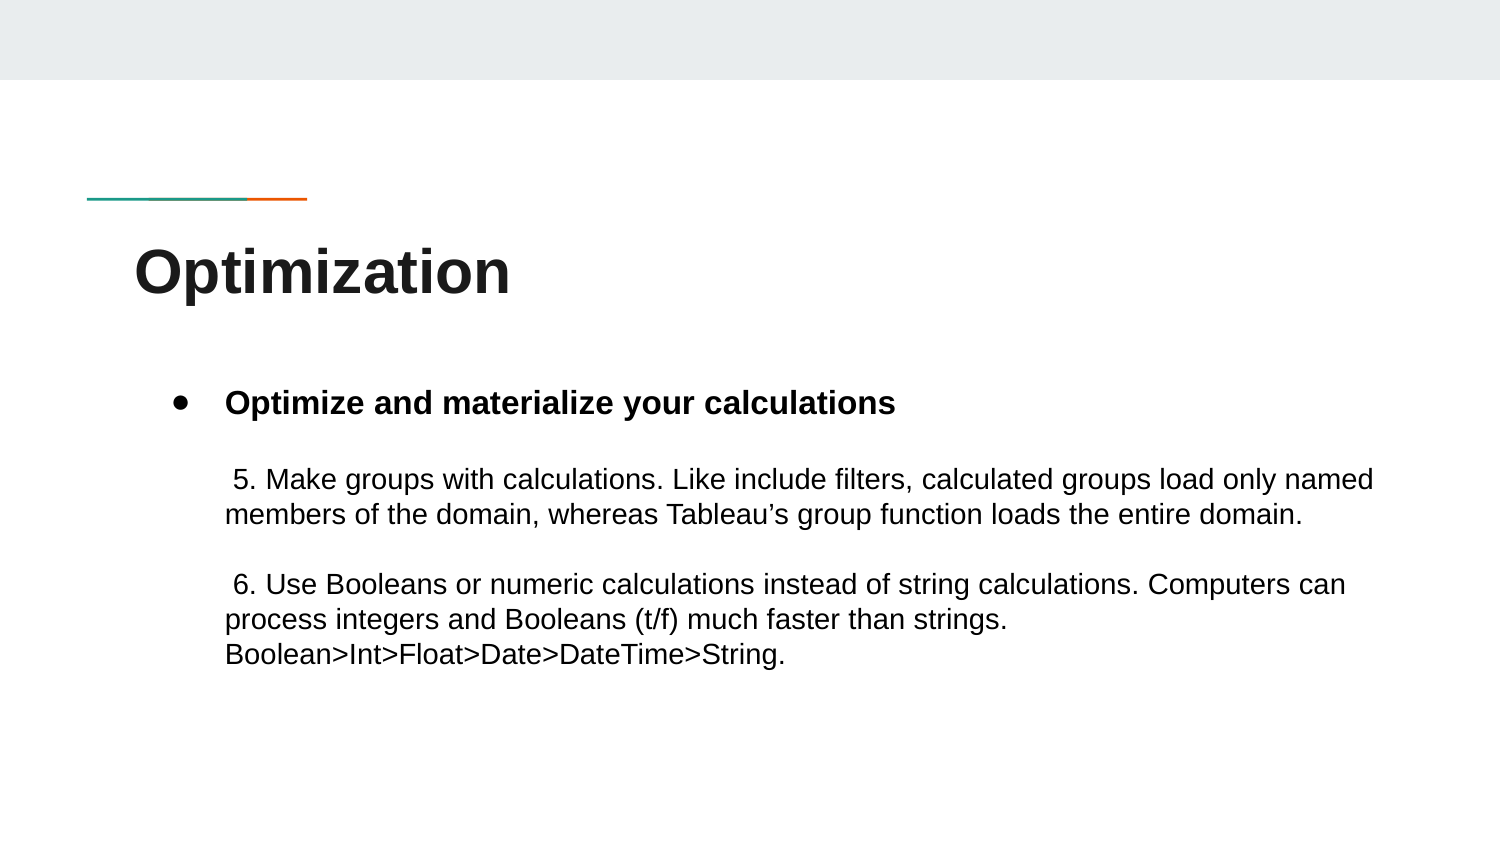

# Optimization

Optimize and materialize your calculations

 5. Make groups with calculations. Like include filters, calculated groups load only named members of the domain, whereas Tableau’s group function loads the entire domain.

 6. Use Booleans or numeric calculations instead of string calculations. Computers can process integers and Booleans (t/f) much faster than strings. Boolean>Int>Float>Date>DateTime>String.